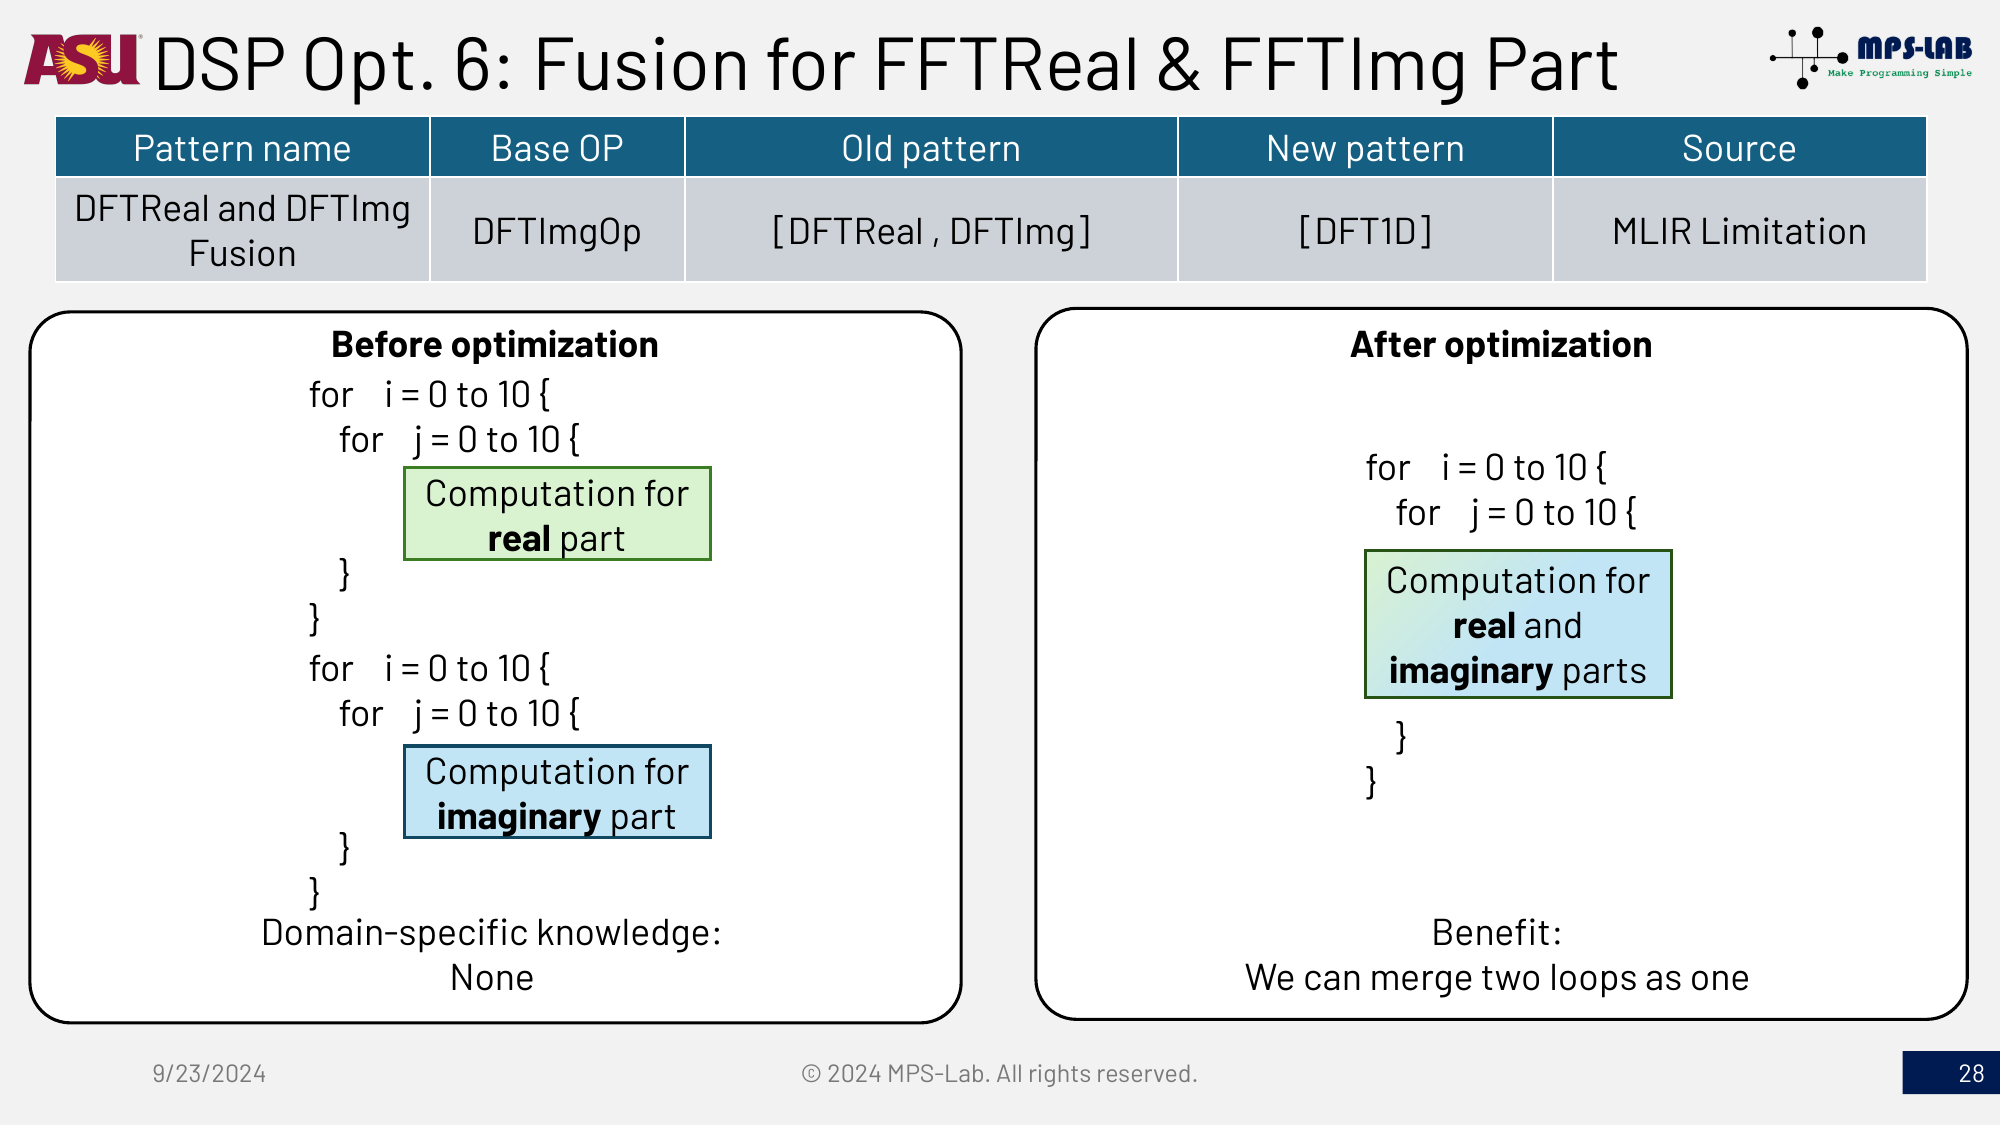

DSP Opt. 6: Fusion for FFTReal & FFTImg Part
| Pattern name | Base OP | Old pattern | New pattern | Source |
| --- | --- | --- | --- | --- |
| DFTReal and DFTImg Fusion | DFTImgOp | [DFTReal , DFTImg] | [DFT1D] | MLIR Limitation |

Before optimization
After optimization
for    i = 0 to 10 {
    for    j = 0 to 10 {

    }
}
for    i = 0 to 10 {
    for    j = 0 to 10 {

    }
}
Computation for
real and
imaginary parts
Computation for
real part
for    i = 0 to 10 {
    for    j = 0 to 10 {

    }
}
Computation for
imaginary part
Domain-specific knowledge:
None
Benefit:
We can merge two loops as one
9/23/2024
© 2024 MPS-Lab. All rights reserved.
28